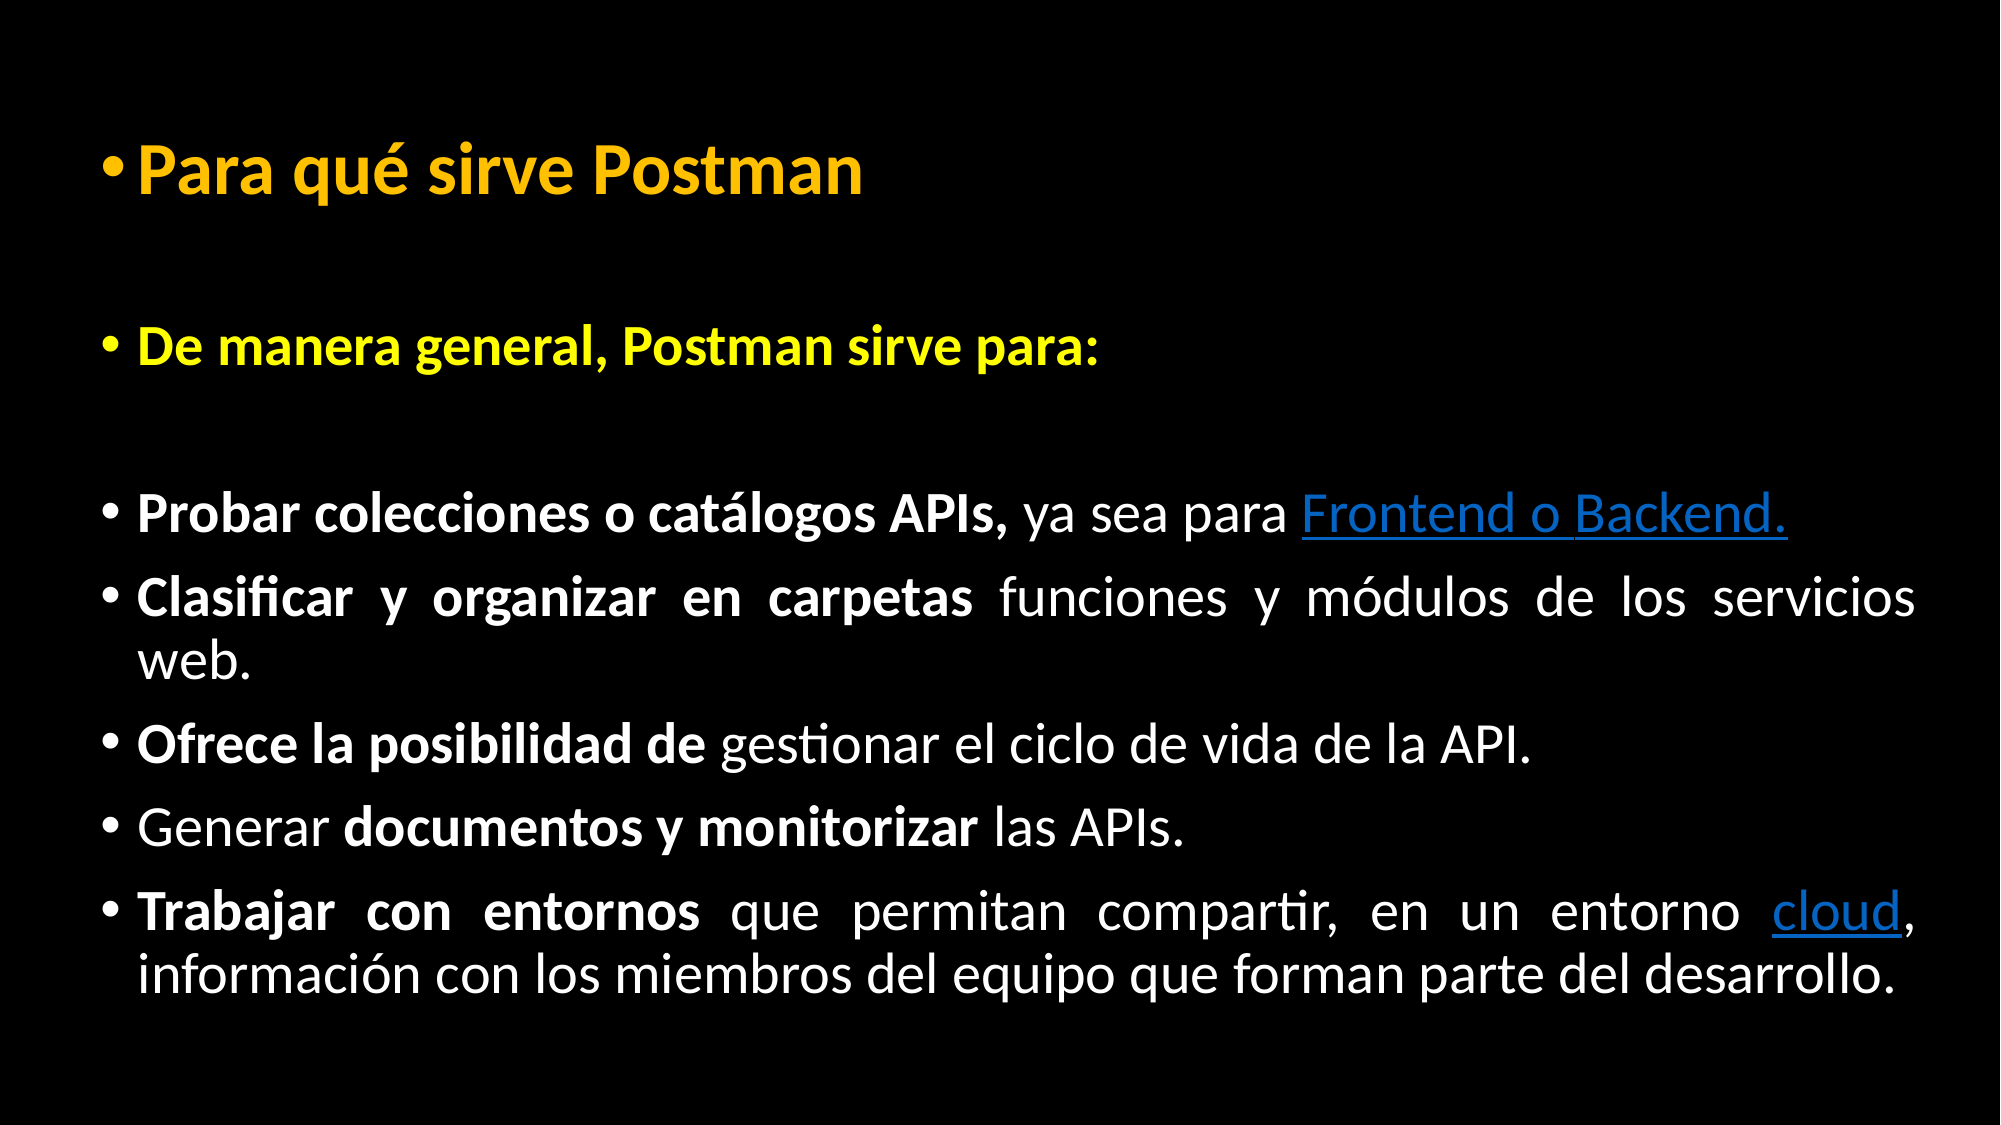

Para qué sirve Postman

De manera general, Postman sirve para:

Probar colecciones o catálogos APIs, ya sea para Frontend o Backend.
Clasificar y organizar en carpetas funciones y módulos de los servicios web.
Ofrece la posibilidad de gestionar el ciclo de vida de la API.
Generar documentos y monitorizar las APIs.
Trabajar con entornos que permitan compartir, en un entorno cloud, información con los miembros del equipo que forman parte del desarrollo.